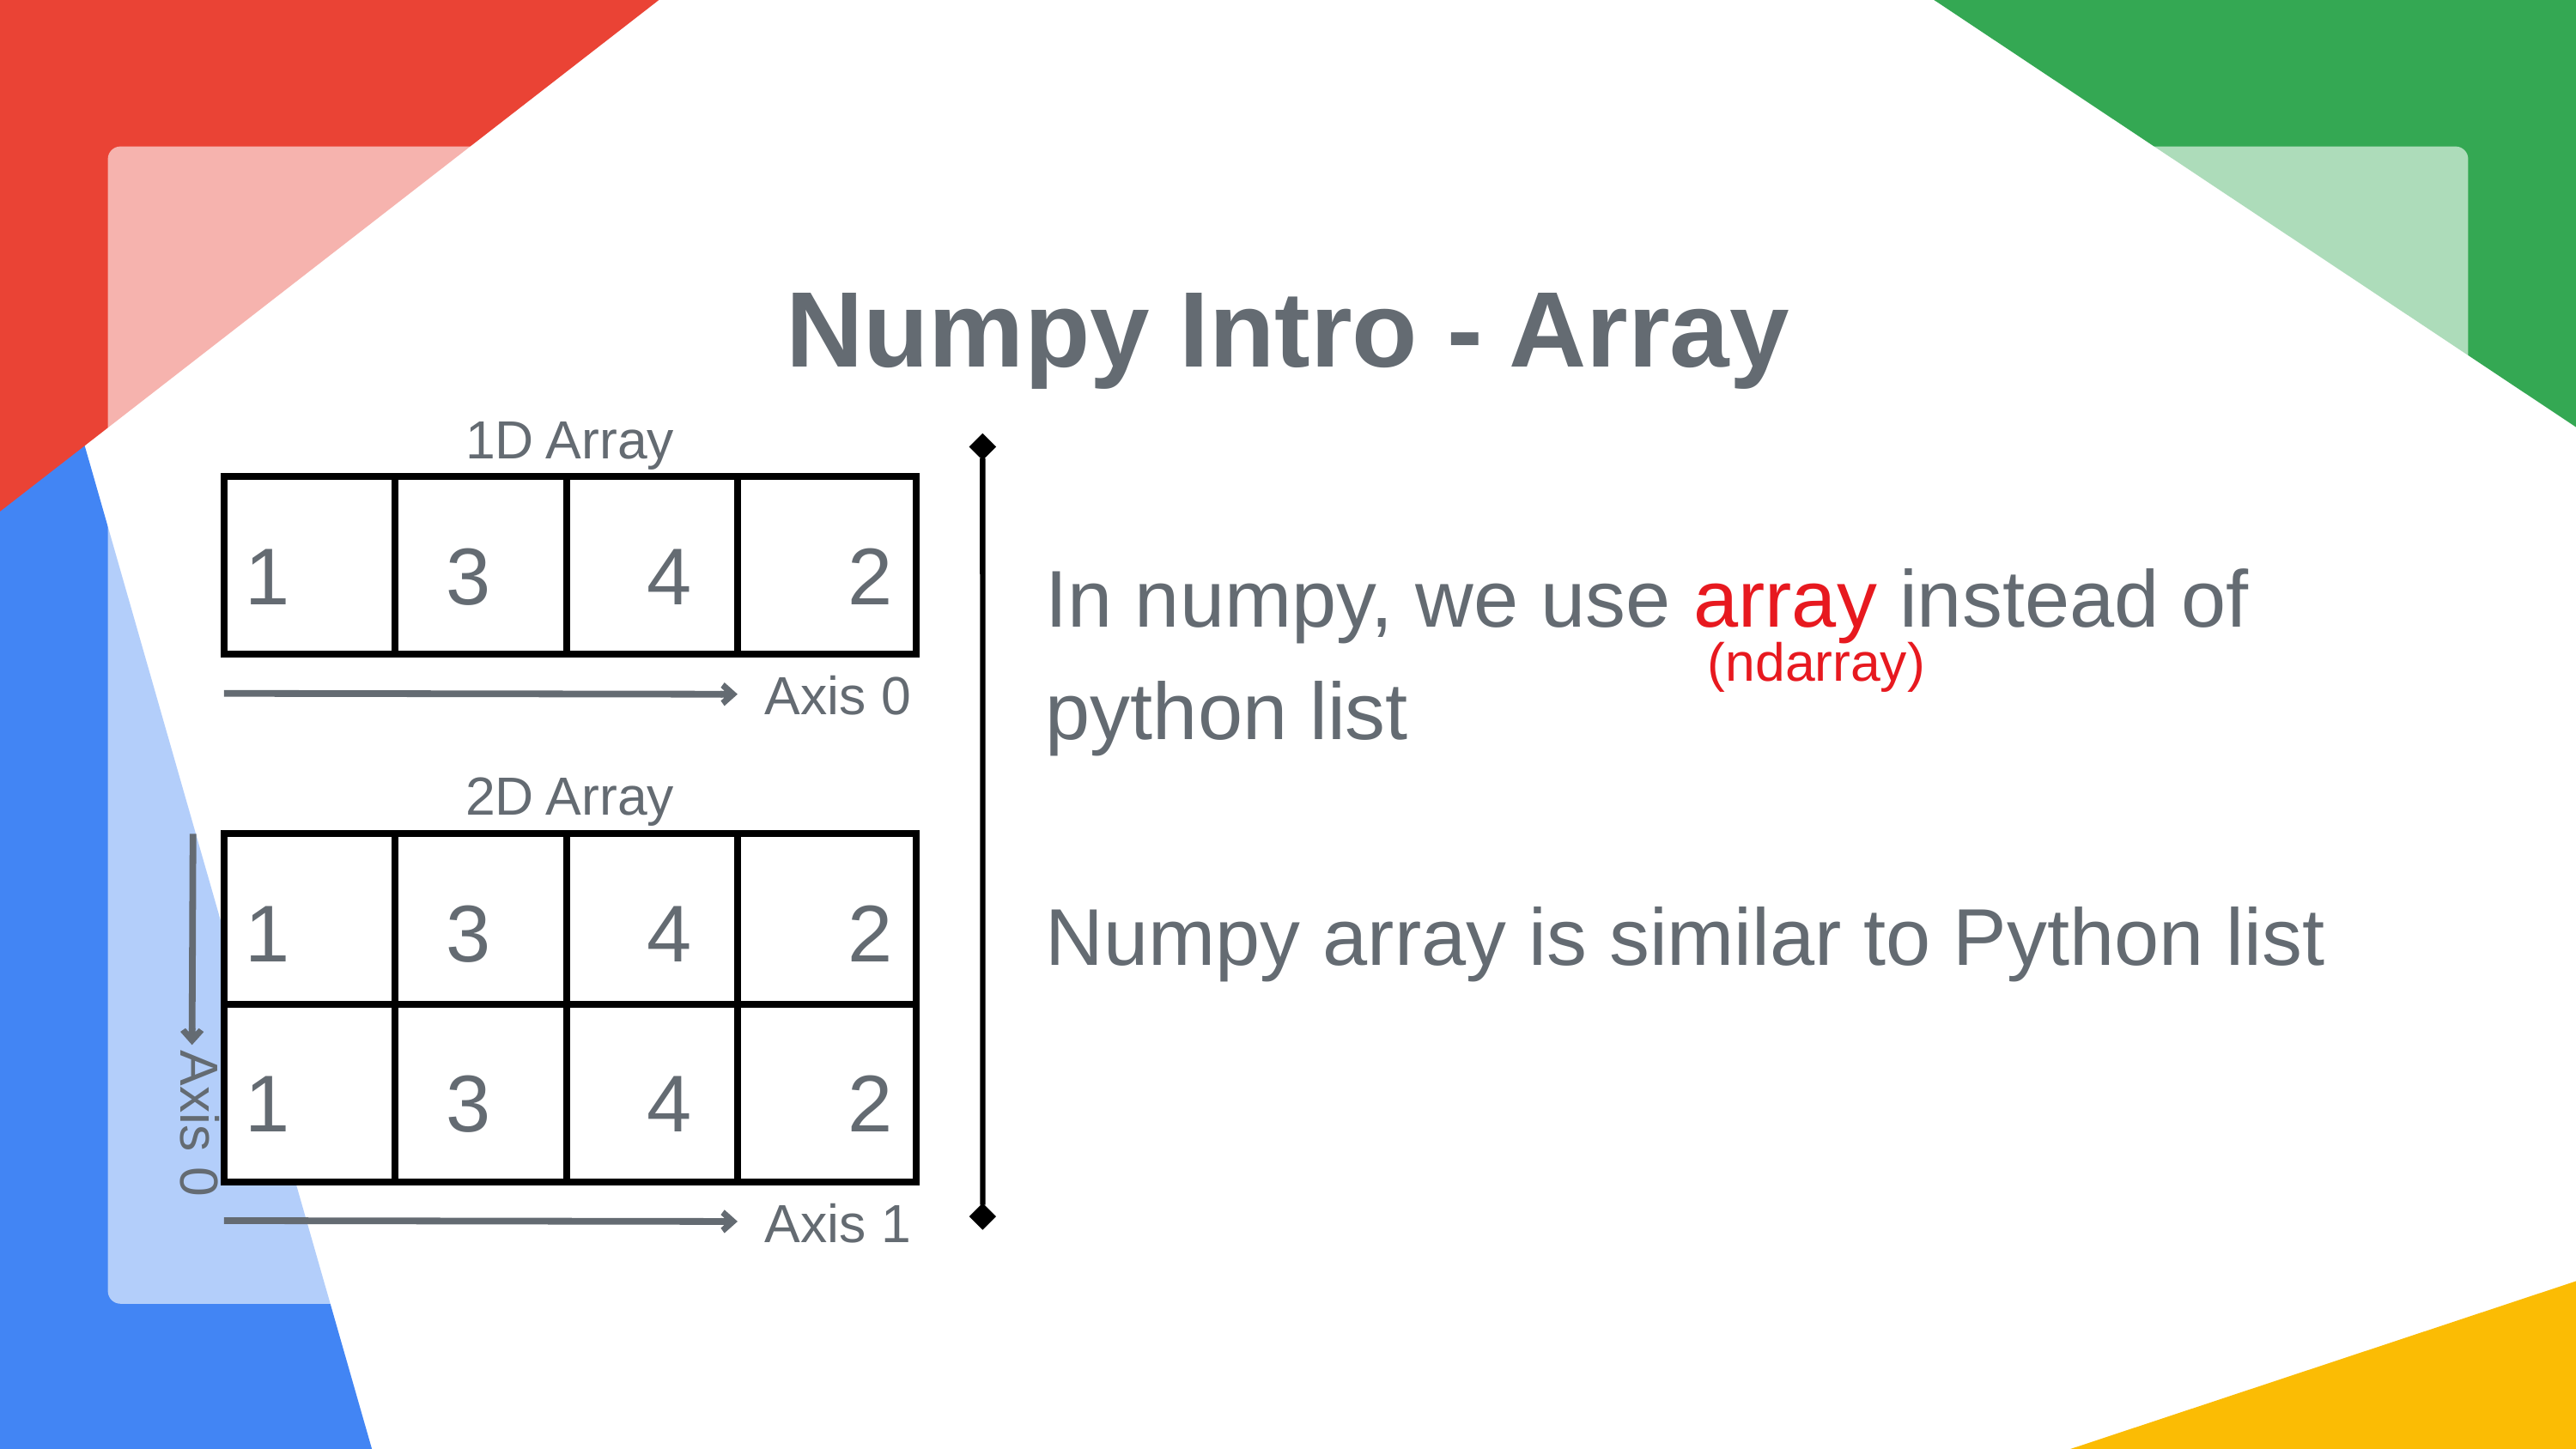

Numpy Intro - Array
1D Array

1       3       4       2
In numpy, we use array instead of python list

Numpy array is similar to Python list
(ndarray)
Axis 0

2D Array

1       3       4       2

1       3       4       2
Axis 0
Axis 1